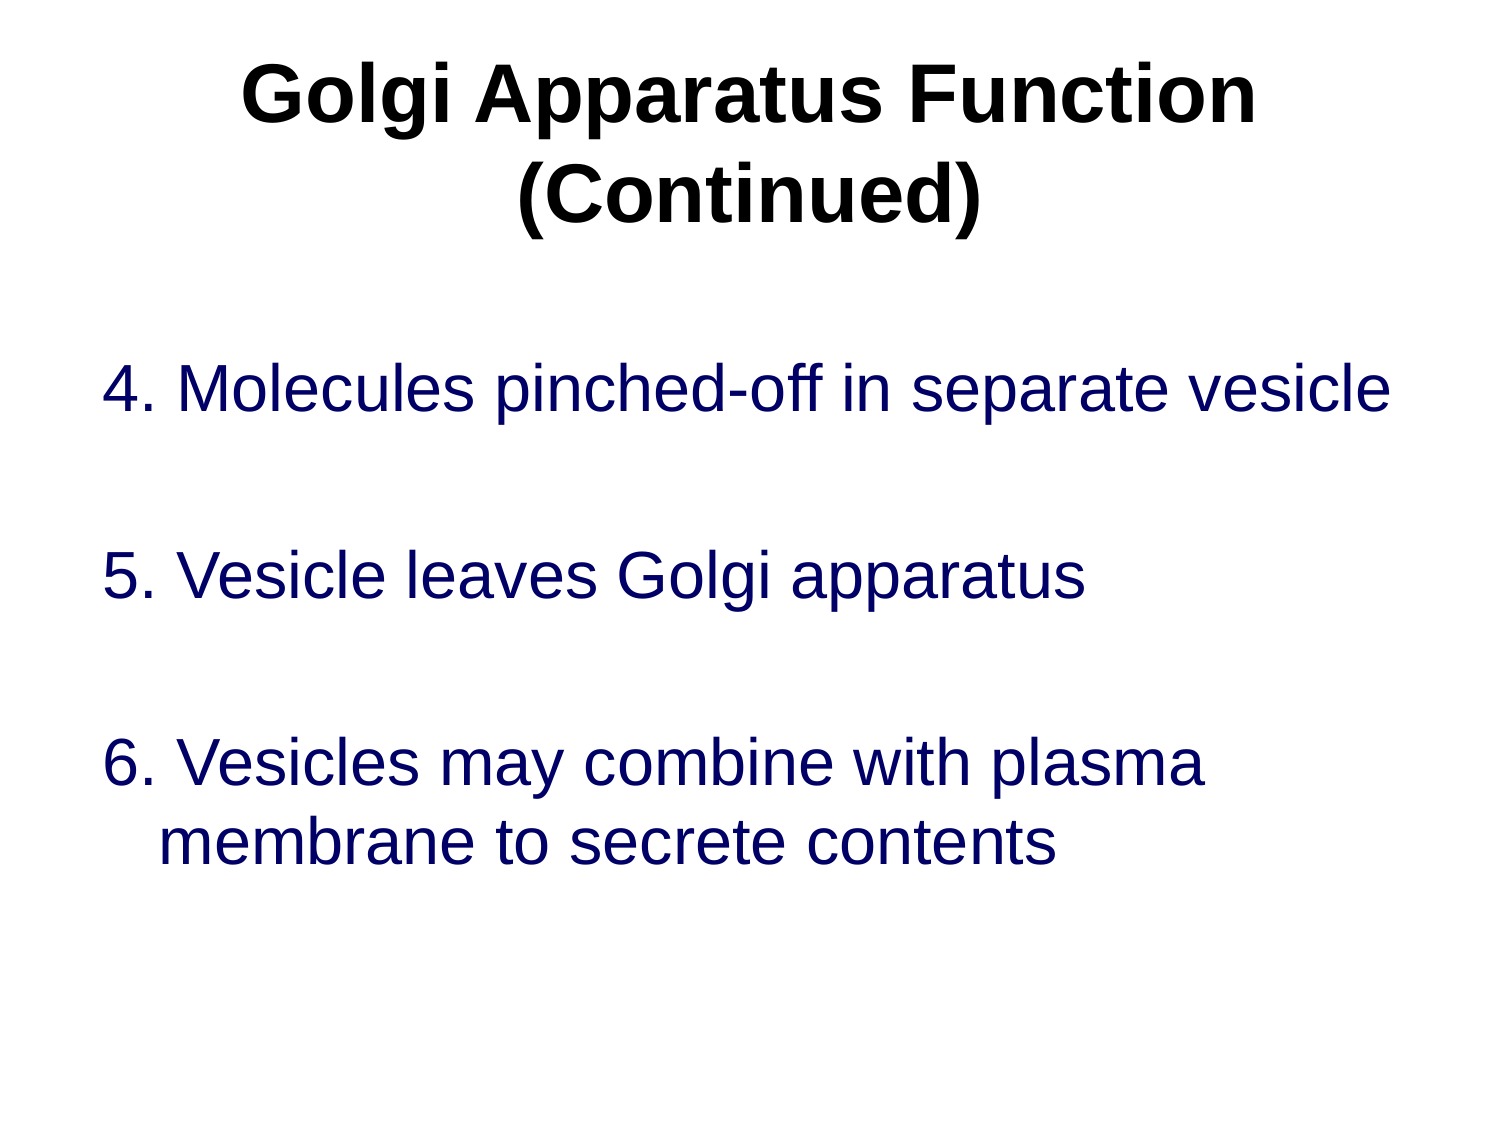

# Golgi Apparatus Function (Continued)
4. Molecules pinched-off in separate vesicle

5. Vesicle leaves Golgi apparatus

6. Vesicles may combine with plasma membrane to secrete contents